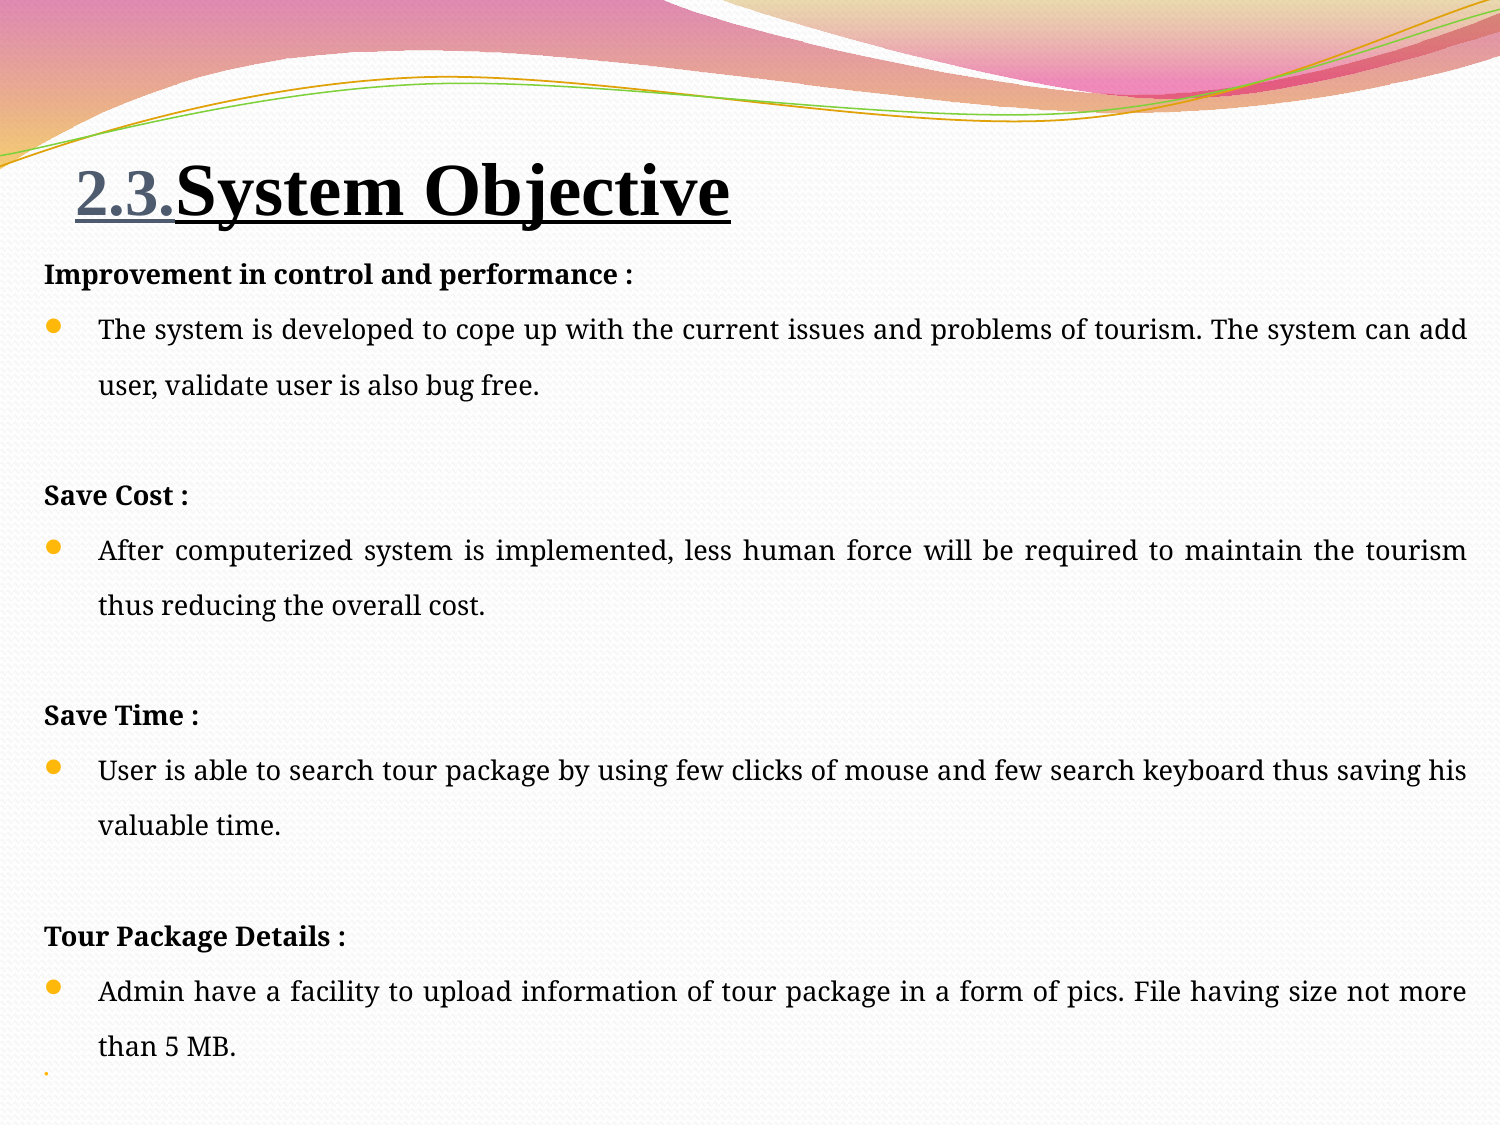

# 2.3.System Objective
Improvement in control and performance :
The system is developed to cope up with the current issues and problems of tourism. The system can add user, validate user is also bug free.

Save Cost :
After computerized system is implemented, less human force will be required to maintain the tourism thus reducing the overall cost.

Save Time :
User is able to search tour package by using few clicks of mouse and few search keyboard thus saving his valuable time.

Tour Package Details :
Admin have a facility to upload information of tour package in a form of pics. File having size not more than 5 MB.